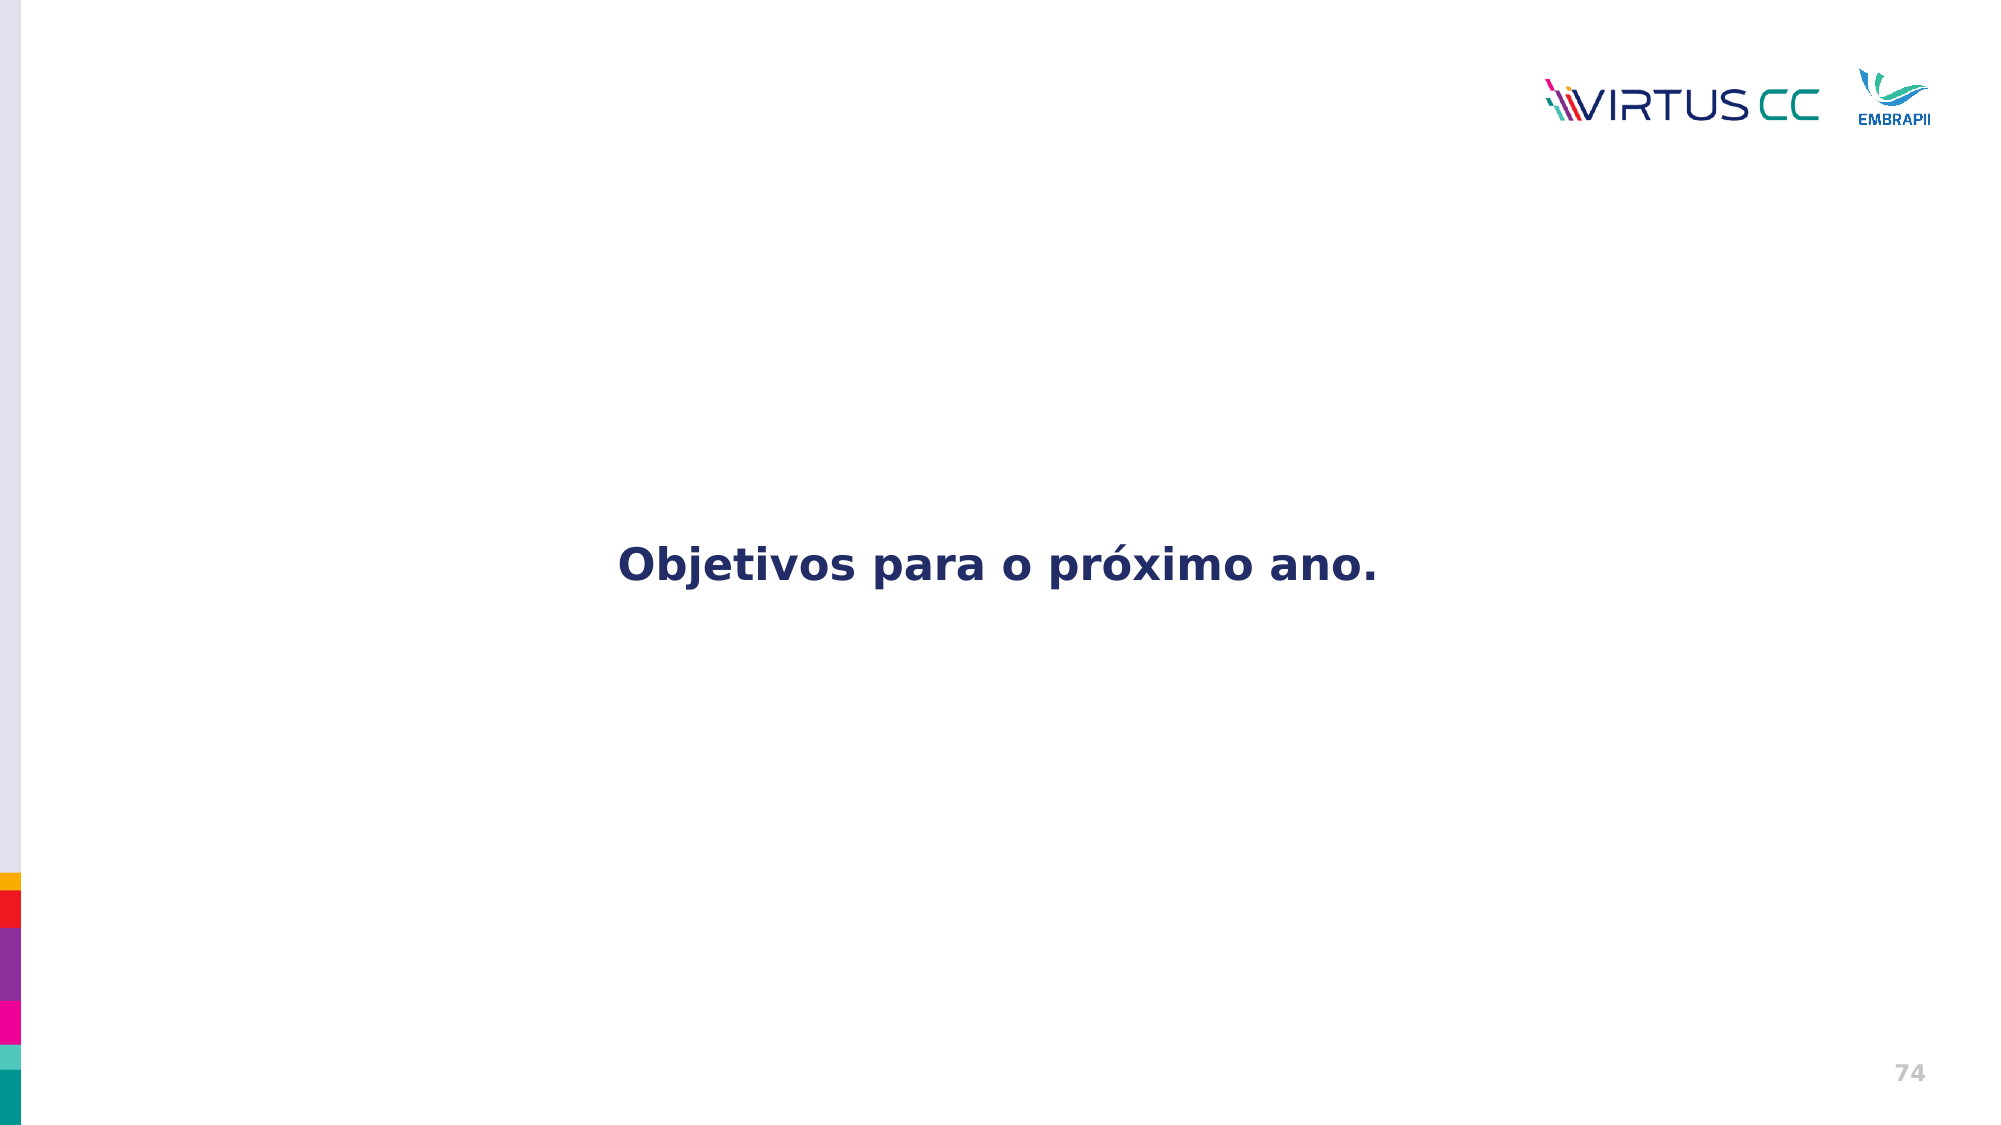

# Objetivos para o próximo ano.
74